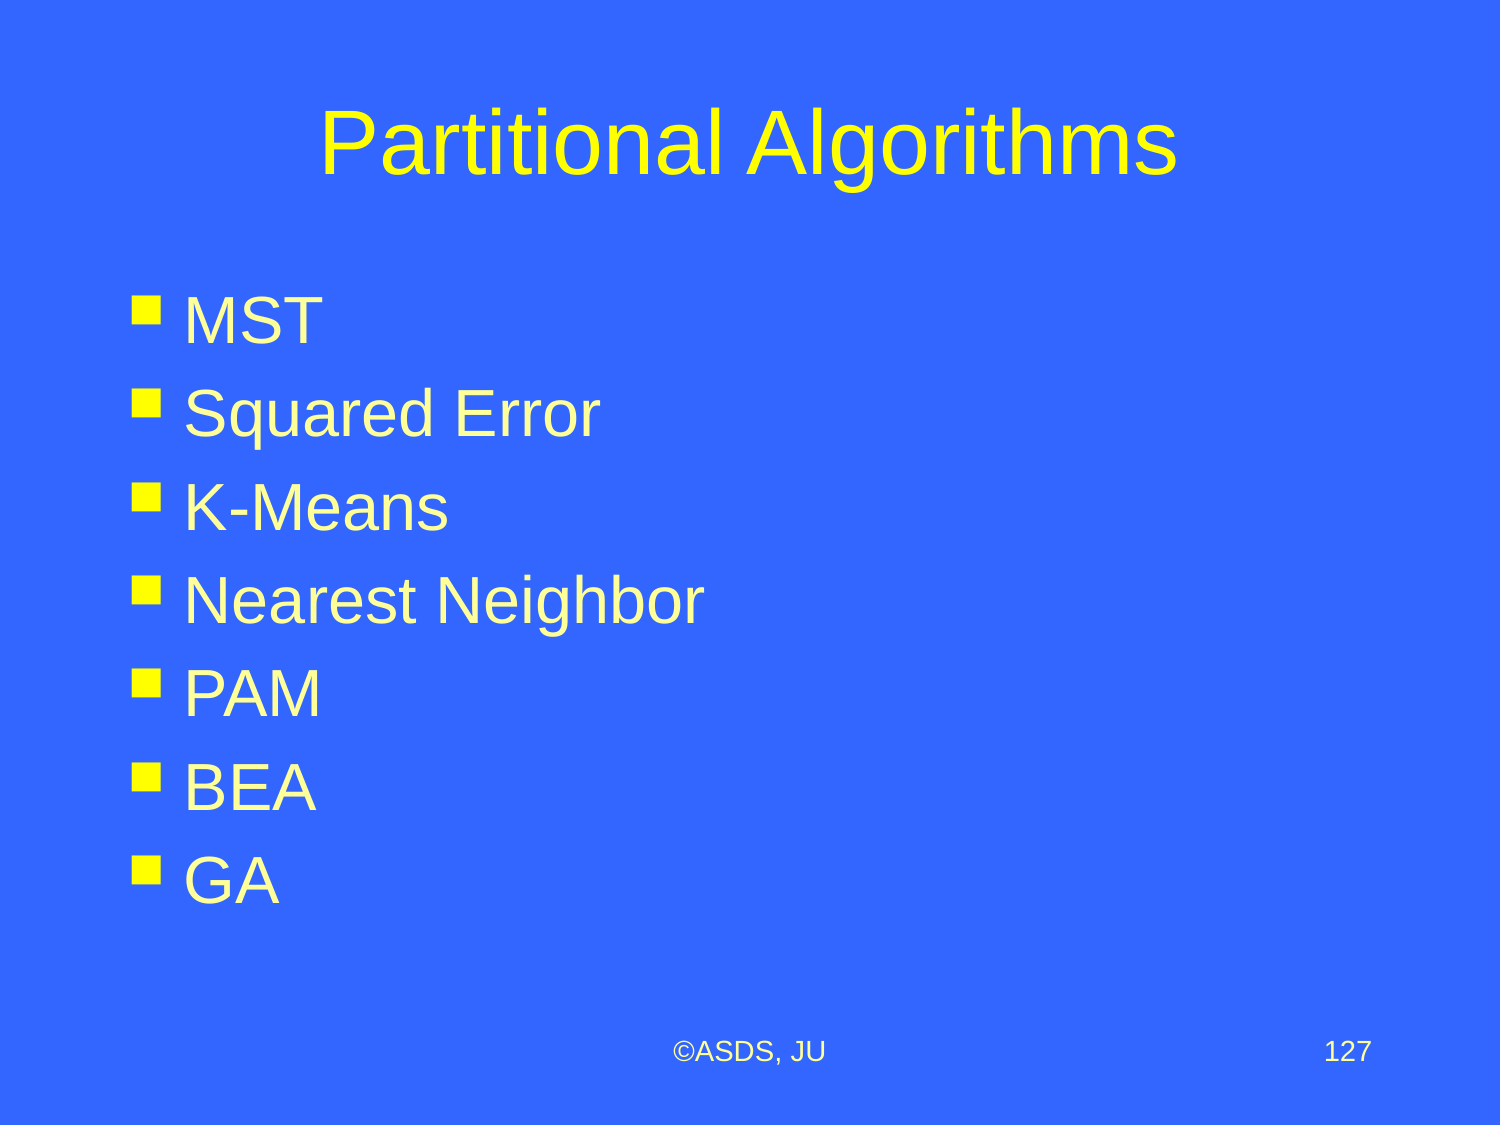

# Partitional Algorithms
MST
Squared Error
K-Means
Nearest Neighbor
PAM
BEA
GA
©ASDS, JU
127